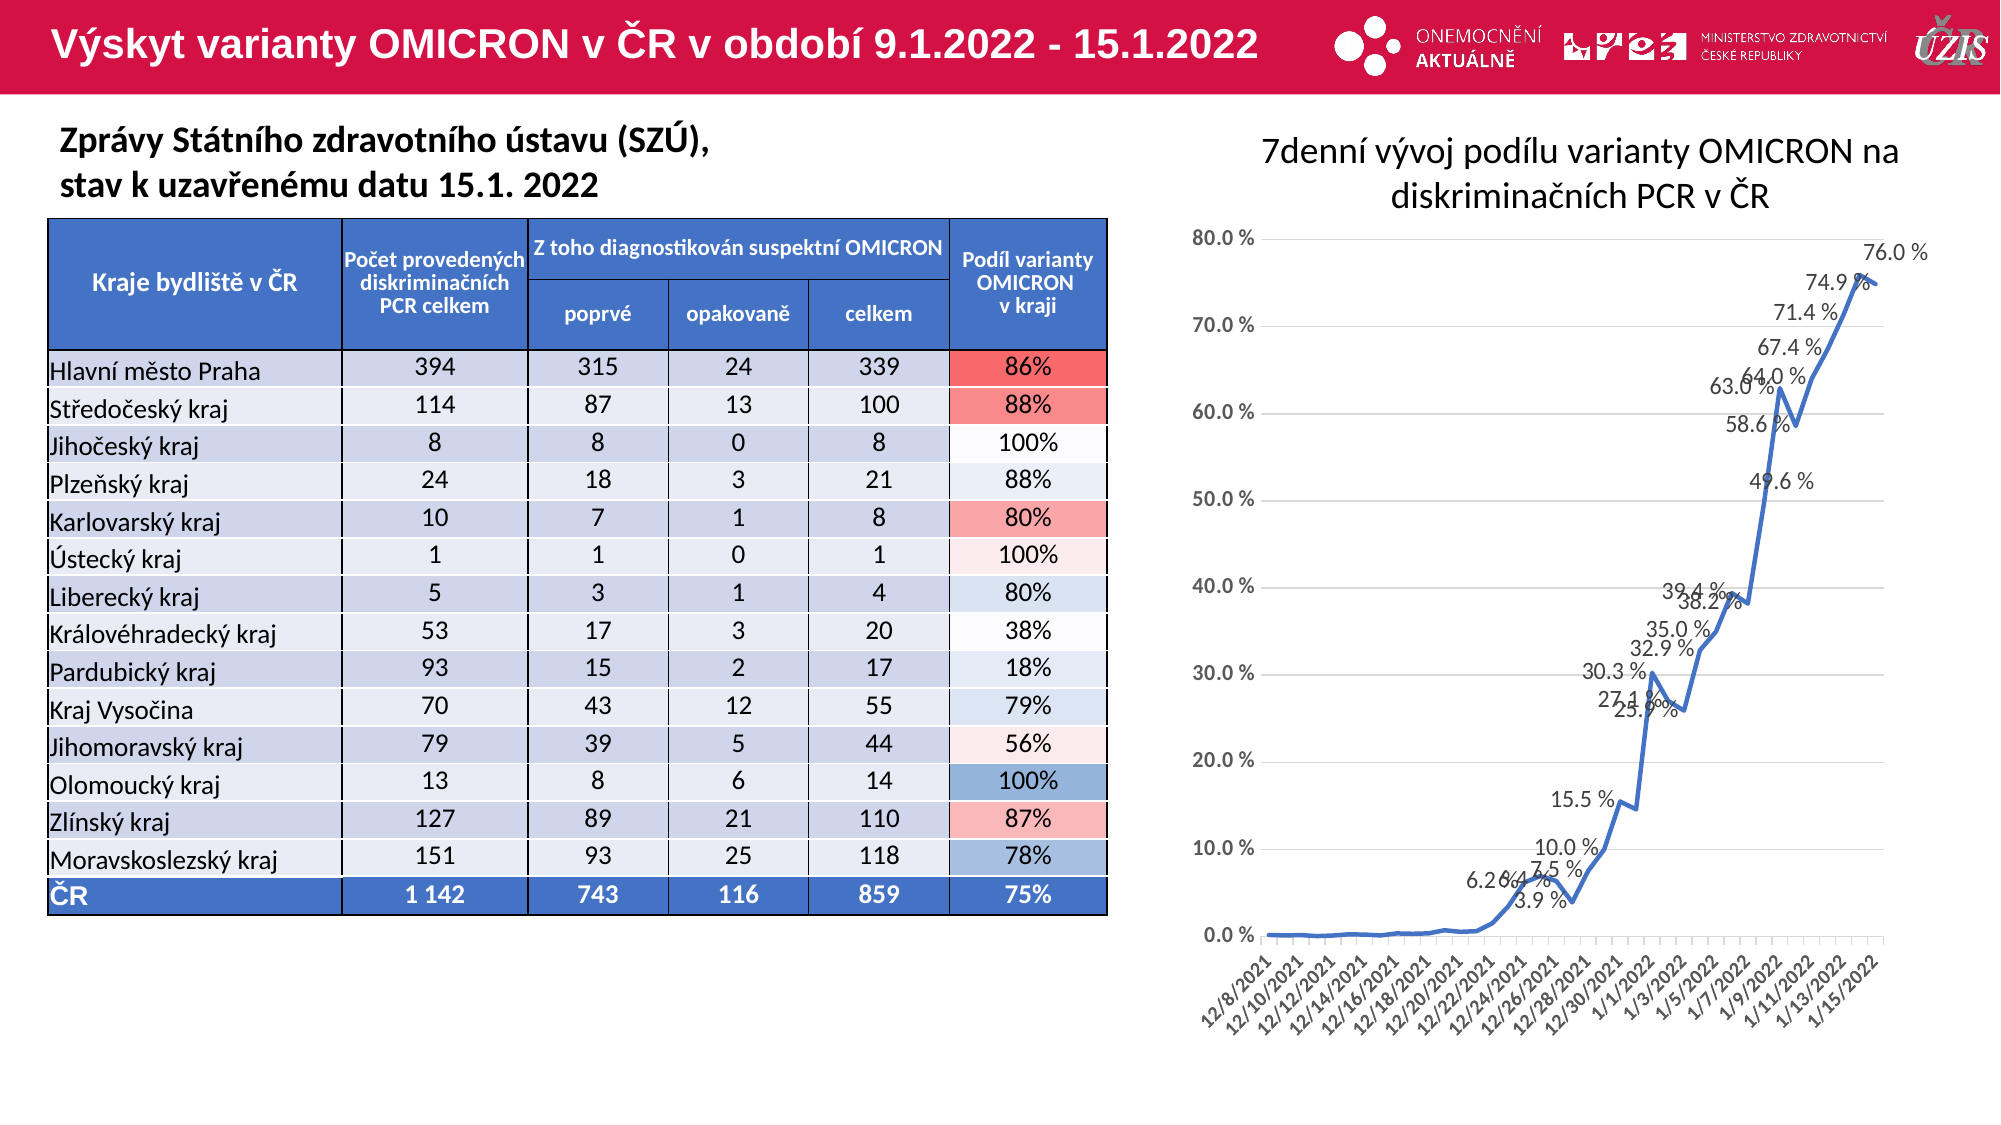

# Výskyt varianty OMICRON v ČR v období 9.1.2022 - 15.1.2022
Zprávy Státního zdravotního ústavu (SZÚ),
stav k uzavřenému datu 15.1. 2022
7denní vývoj podílu varianty OMICRON na diskriminačních PCR v ČR

### Chart

| Category |  |
|---|---|
| 44538 | 0.00175943698 |
| 44539 | 0.001160092807 |
| 44540 | 0.001578531965 |
| 44541 | 0.000434971726 |
| 44542 | 0.001078748651 |
| 44543 | 0.00246947455 |
| 44544 | 0.002162799842 |
| 44545 | 0.001187366421 |
| 44546 | 0.003497444175 |
| 44547 | 0.003097718952 |
| 44548 | 0.003548196333 |
| 44549 | 0.007172743574 |
| 44550 | 0.005341683551 |
| 44551 | 0.006082388719 |
| 44552 | 0.015120674614 |
| 44553 | 0.034778875053 |
| 44554 | 0.061946902654 |
| 44555 | 0.069408740359 |
| 44556 | 0.063614744351 |
| 44557 | 0.039135514018 |
| 44558 | 0.075330649798 |
| 44559 | 0.099894847528 |
| 44560 | 0.154958677685 |
| 44561 | 0.145876288659 |
| 44562 | 0.302777777777 |
| 44563 | 0.270571151984 |
| 44564 | 0.259207783182 |
| 44565 | 0.328642220019 |
| 44566 | 0.350011528706 |
| 44567 | 0.394266111247 |
| 44568 | 0.382208430307 |
| 44569 | 0.495945945945 |
| 44570 | 0.629724535554 |
| 44571 | 0.586073500967 |
| 44572 | 0.640275826842 |
| 44573 | 0.674180327868 |
| 44574 | 0.714042887029 |
| 44575 | 0.759556103575 |
| 44576 | 0.748910200523 |
| Kraje bydliště v ČR | Počet provedených diskriminačních PCR celkem | Z toho diagnostikován suspektní OMICRON |  |  | Podíl varianty OMICRON v kraji |
| --- | --- | --- | --- | --- | --- |
|  |  | poprvé | opakovaně | celkem |  |
| Hlavní město Praha | 394 | 315 | 24 | 339 | 86% |
| Středočeský kraj | 114 | 87 | 13 | 100 | 88% |
| Jihočeský kraj | 8 | 8 | 0 | 8 | 100% |
| Plzeňský kraj | 24 | 18 | 3 | 21 | 88% |
| Karlovarský kraj | 10 | 7 | 1 | 8 | 80% |
| Ústecký kraj | 1 | 1 | 0 | 1 | 100% |
| Liberecký kraj | 5 | 3 | 1 | 4 | 80% |
| Královéhradecký kraj | 53 | 17 | 3 | 20 | 38% |
| Pardubický kraj | 93 | 15 | 2 | 17 | 18% |
| Kraj Vysočina | 70 | 43 | 12 | 55 | 79% |
| Jihomoravský kraj | 79 | 39 | 5 | 44 | 56% |
| Olomoucký kraj | 13 | 8 | 6 | 14 | 100% |
| Zlínský kraj | 127 | 89 | 21 | 110 | 87% |
| Moravskoslezský kraj | 151 | 93 | 25 | 118 | 78% |
| ČR | 1 142 | 743 | 116 | 859 | 75% |